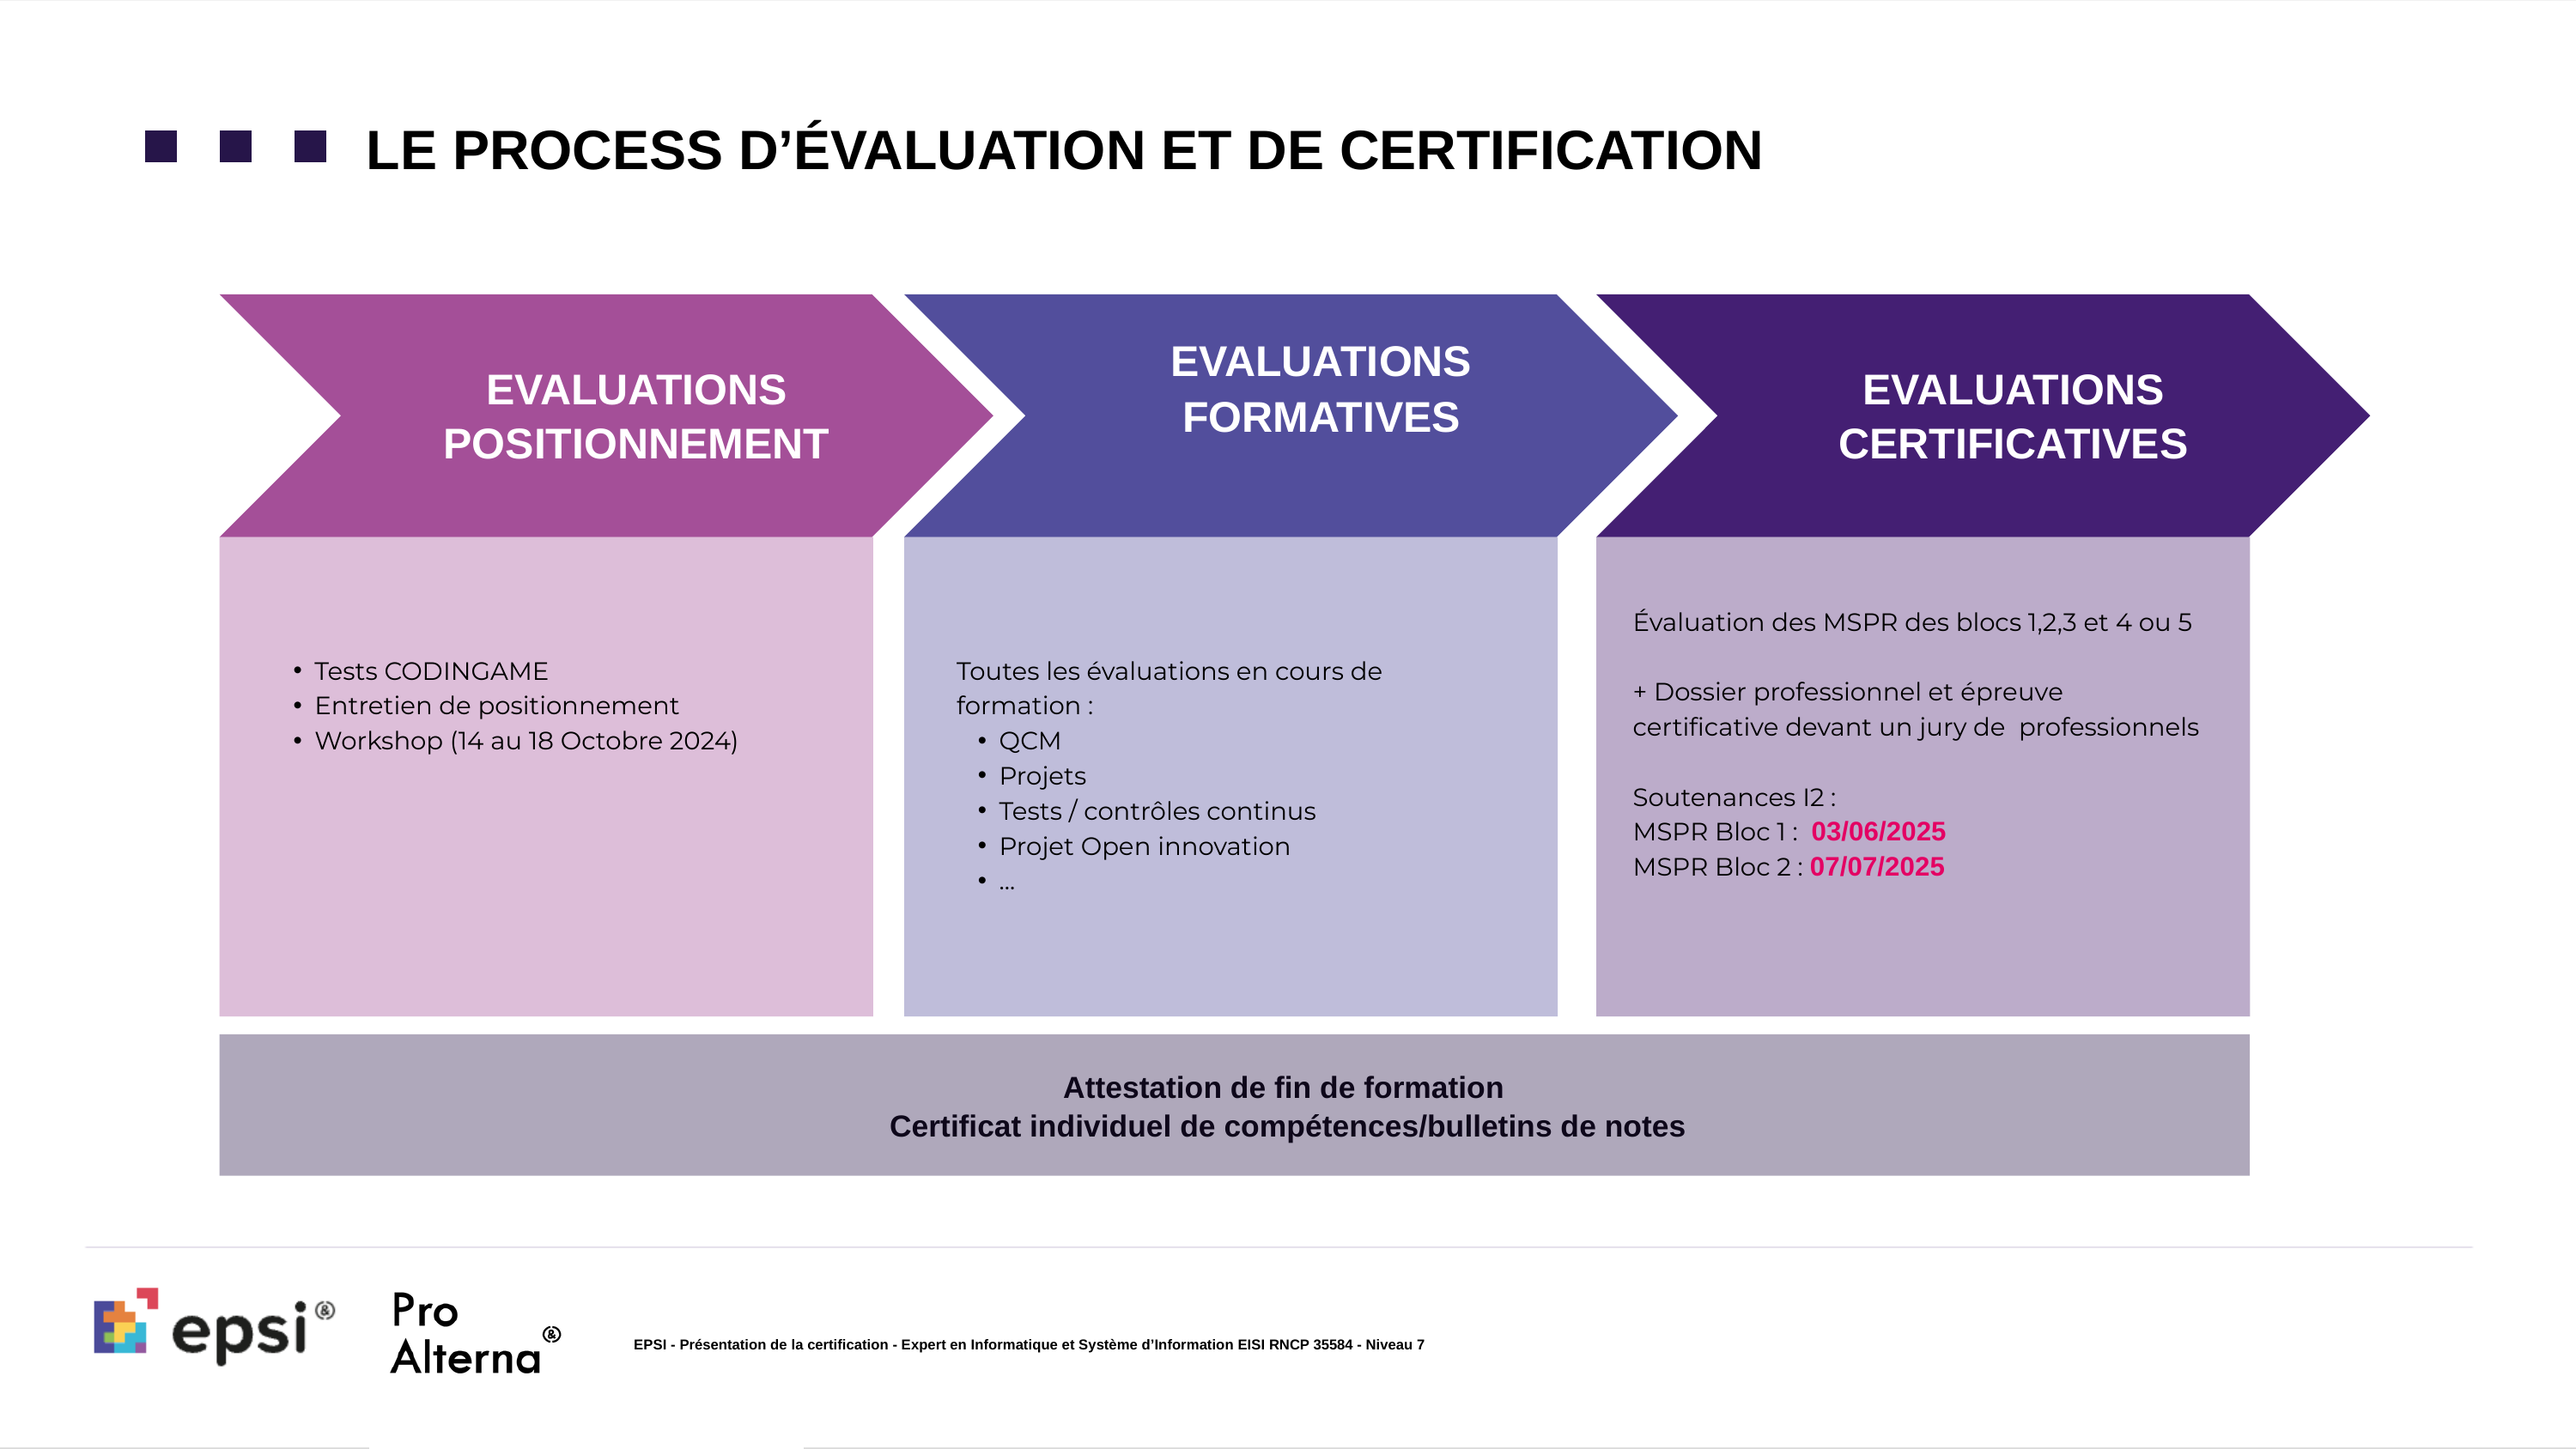

LE PROCESS D’ÉVALUATION ET DE CERTIFICATION​

 EVALUATIONS  POSITIONNEMENT​

EVALUATIONS​
FORMATIVES​

 EVALUATIONS  CERTIFICATIVES​

Évaluation des MSPR des blocs 1,2,3 et 4 ou 5​
​
+ Dossier professionnel et​ épreuve certificative devant un jury de  professionnels​
​
Soutenances I2 : ​
MSPR Bloc 1 :  03/06/2025
MSPR Bloc 2 : 07/07/2025

Tests CODINGAME​
Entretien de positionnement​
Workshop (14 au 18 Octobre 2024)
Toutes les évaluations en cours de formation :​
QCM​
Projets​
Tests / contrôles continus ​
Projet Open innovation​
... ​

Attestation de fin de formation ​
Certificat individuel de compétences/bulletins de notes​

EPSI - Présentation de la certification - Expert en Informatique et Système d’Information EISI RNCP 35584 - Niveau 7